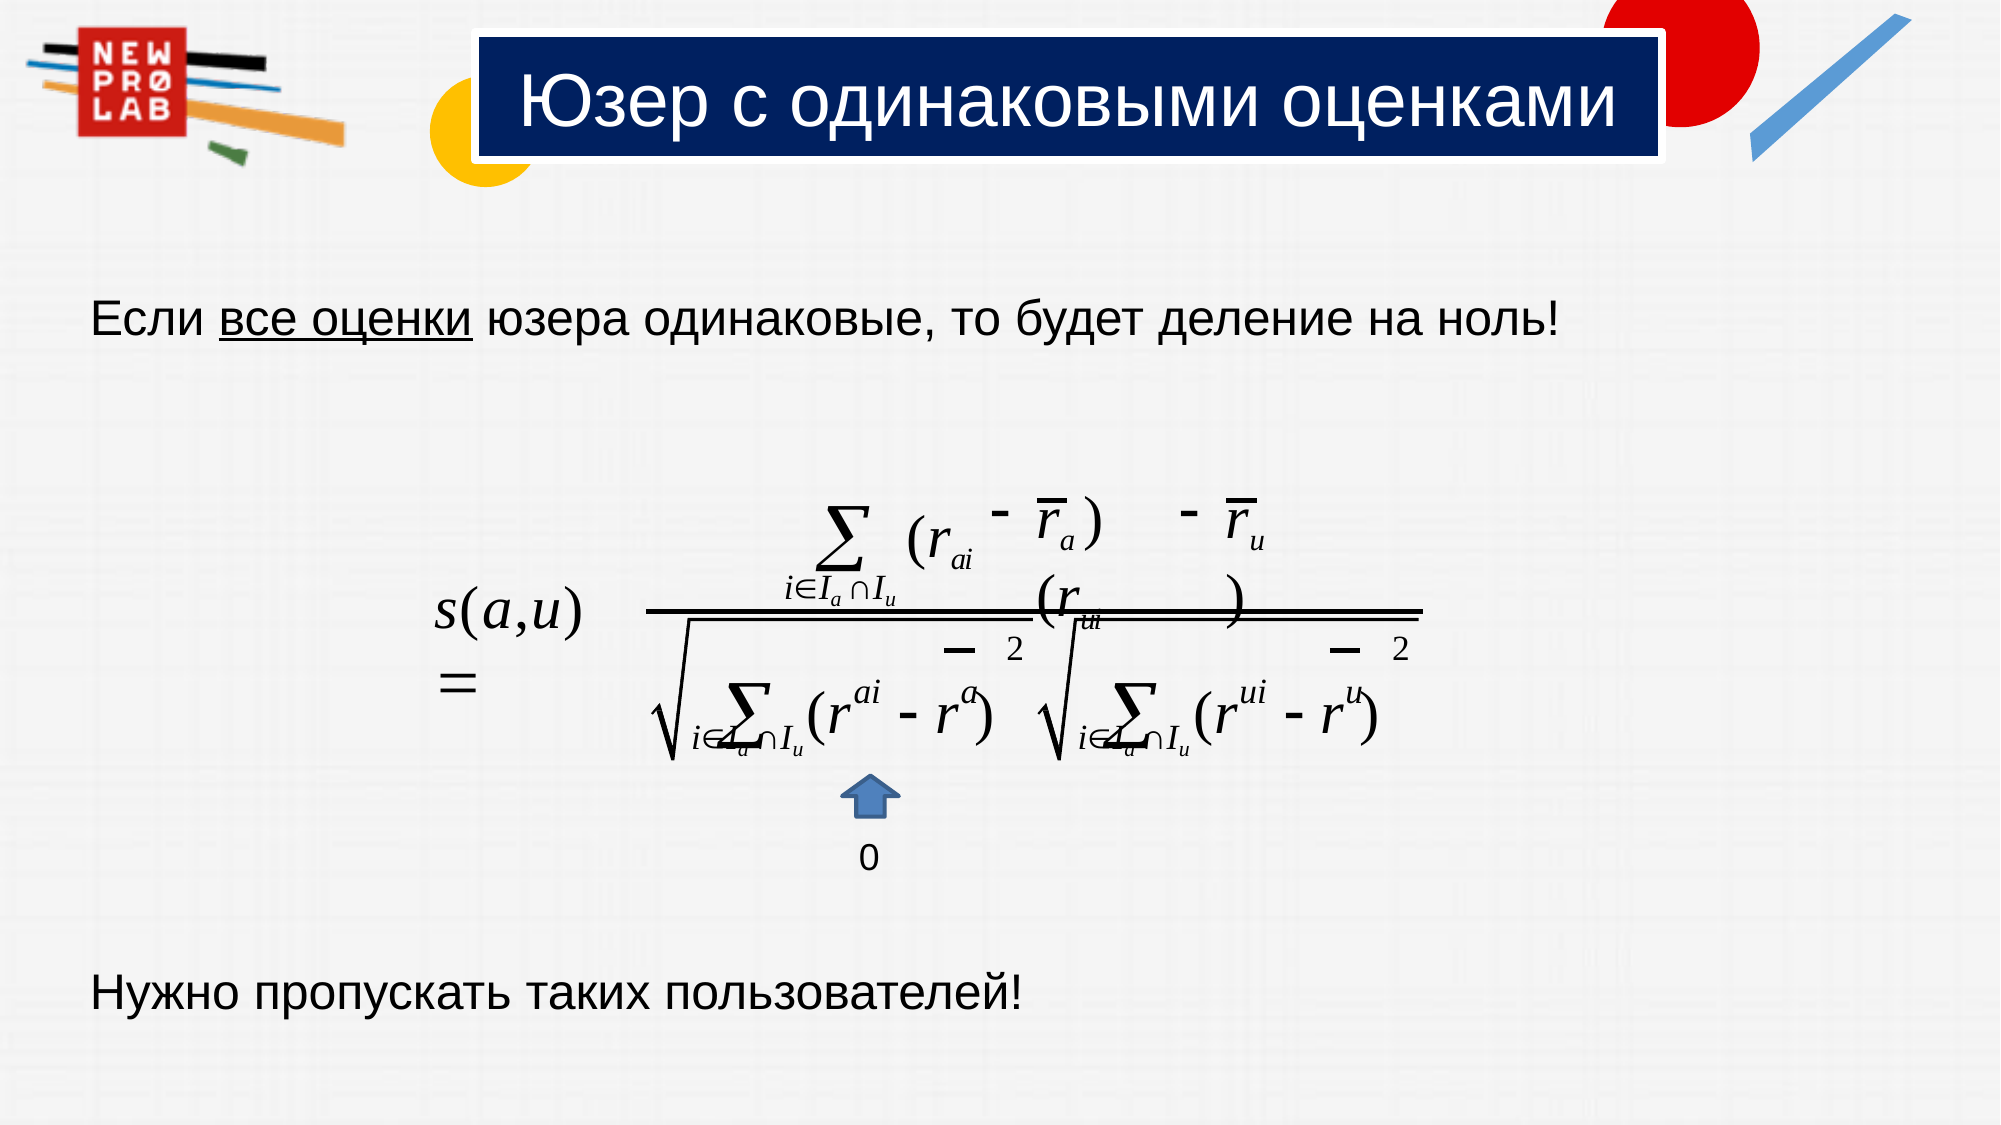

# Юзер с одинаковыми оценками
Если все оценки юзера одинаковые, то будет деление на ноль!
∑ (rai
ra )(rui
ru )

i∈Ia ∩Iu
s(a,u) =
∑ (r	− r )
∑ (r	− r )

2
2

ai
a
ui
u
i∈Ia ∩Iu
i∈Ia ∩Iu

0
Нужно пропускать таких пользователей!